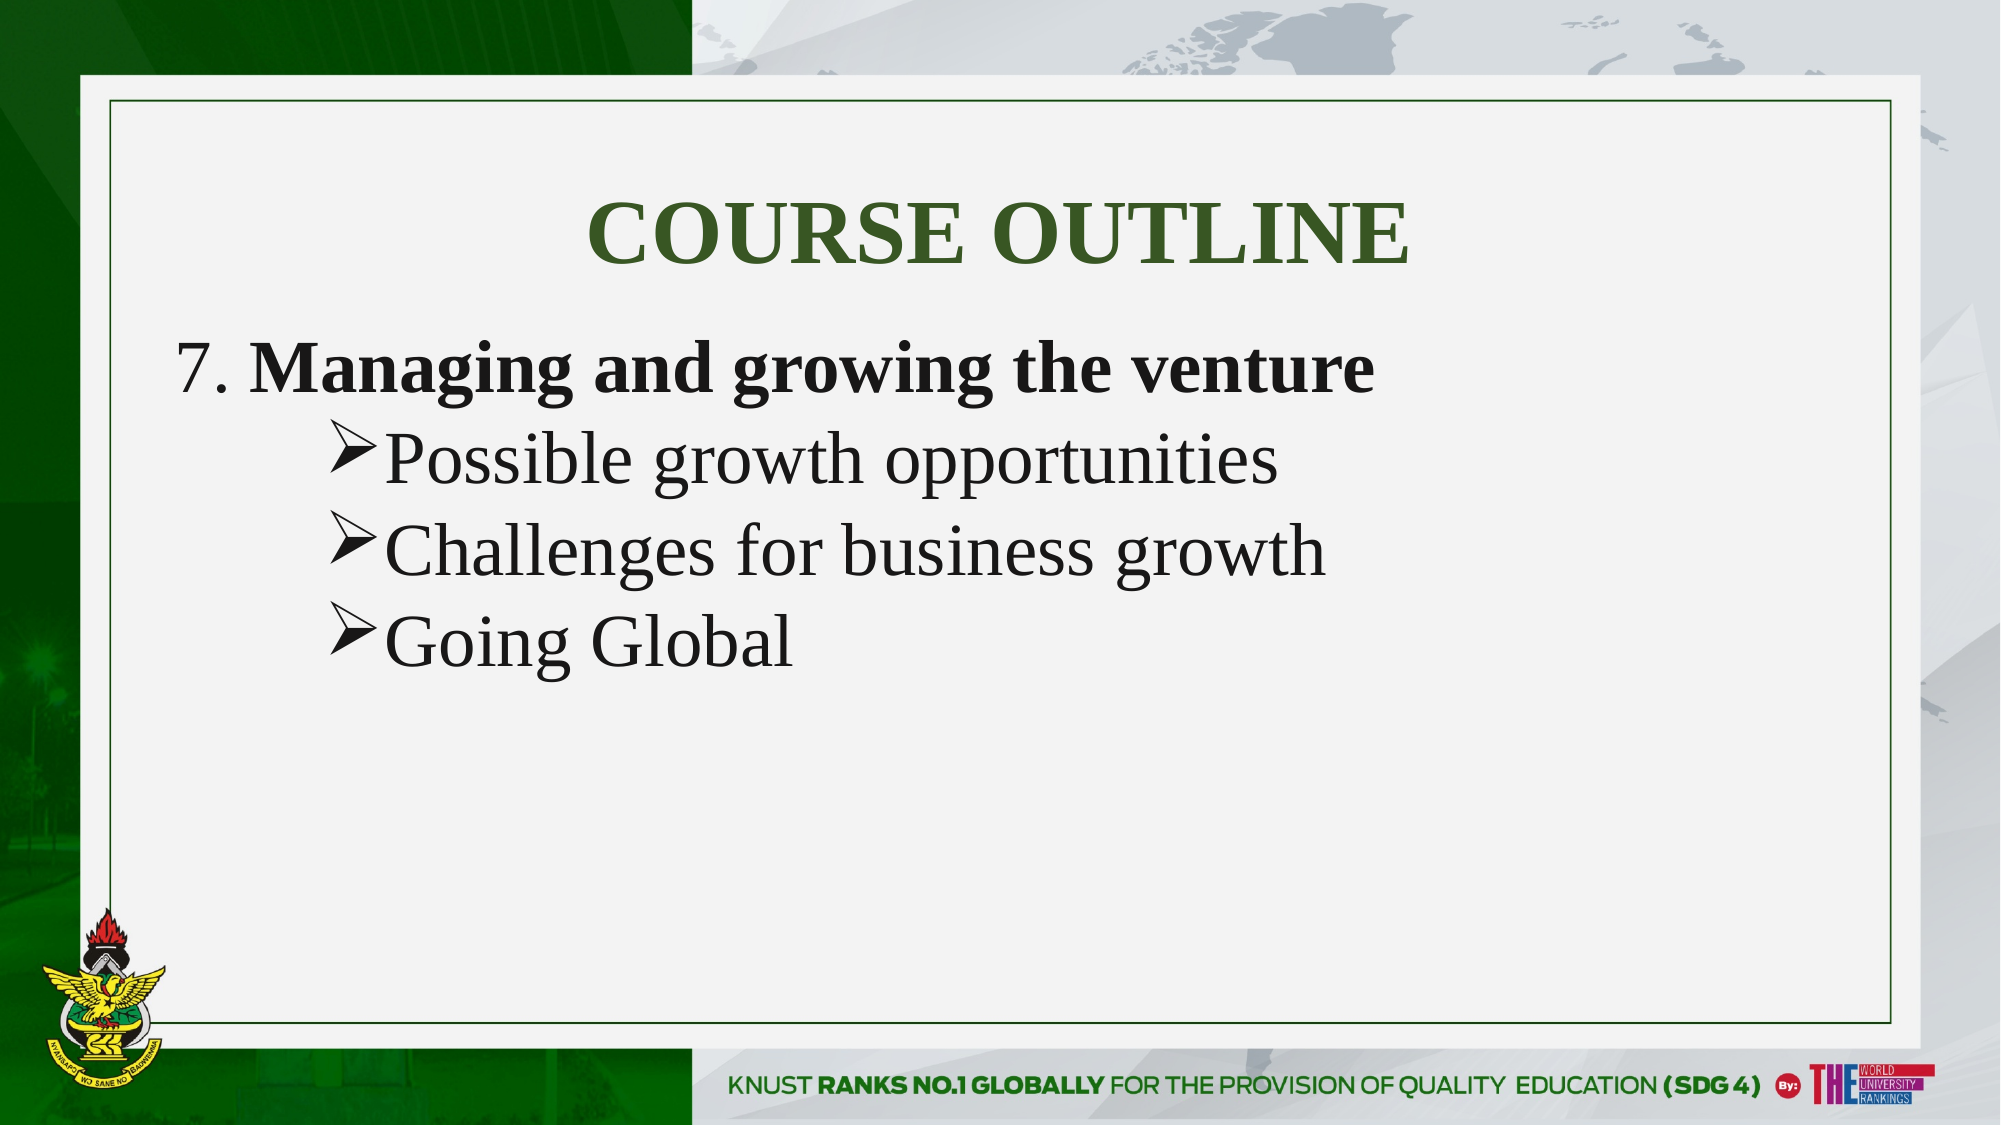

# COURSE OUTLINE

7. Managing and growing the venture
Possible growth opportunities
Challenges for business growth
Going Global